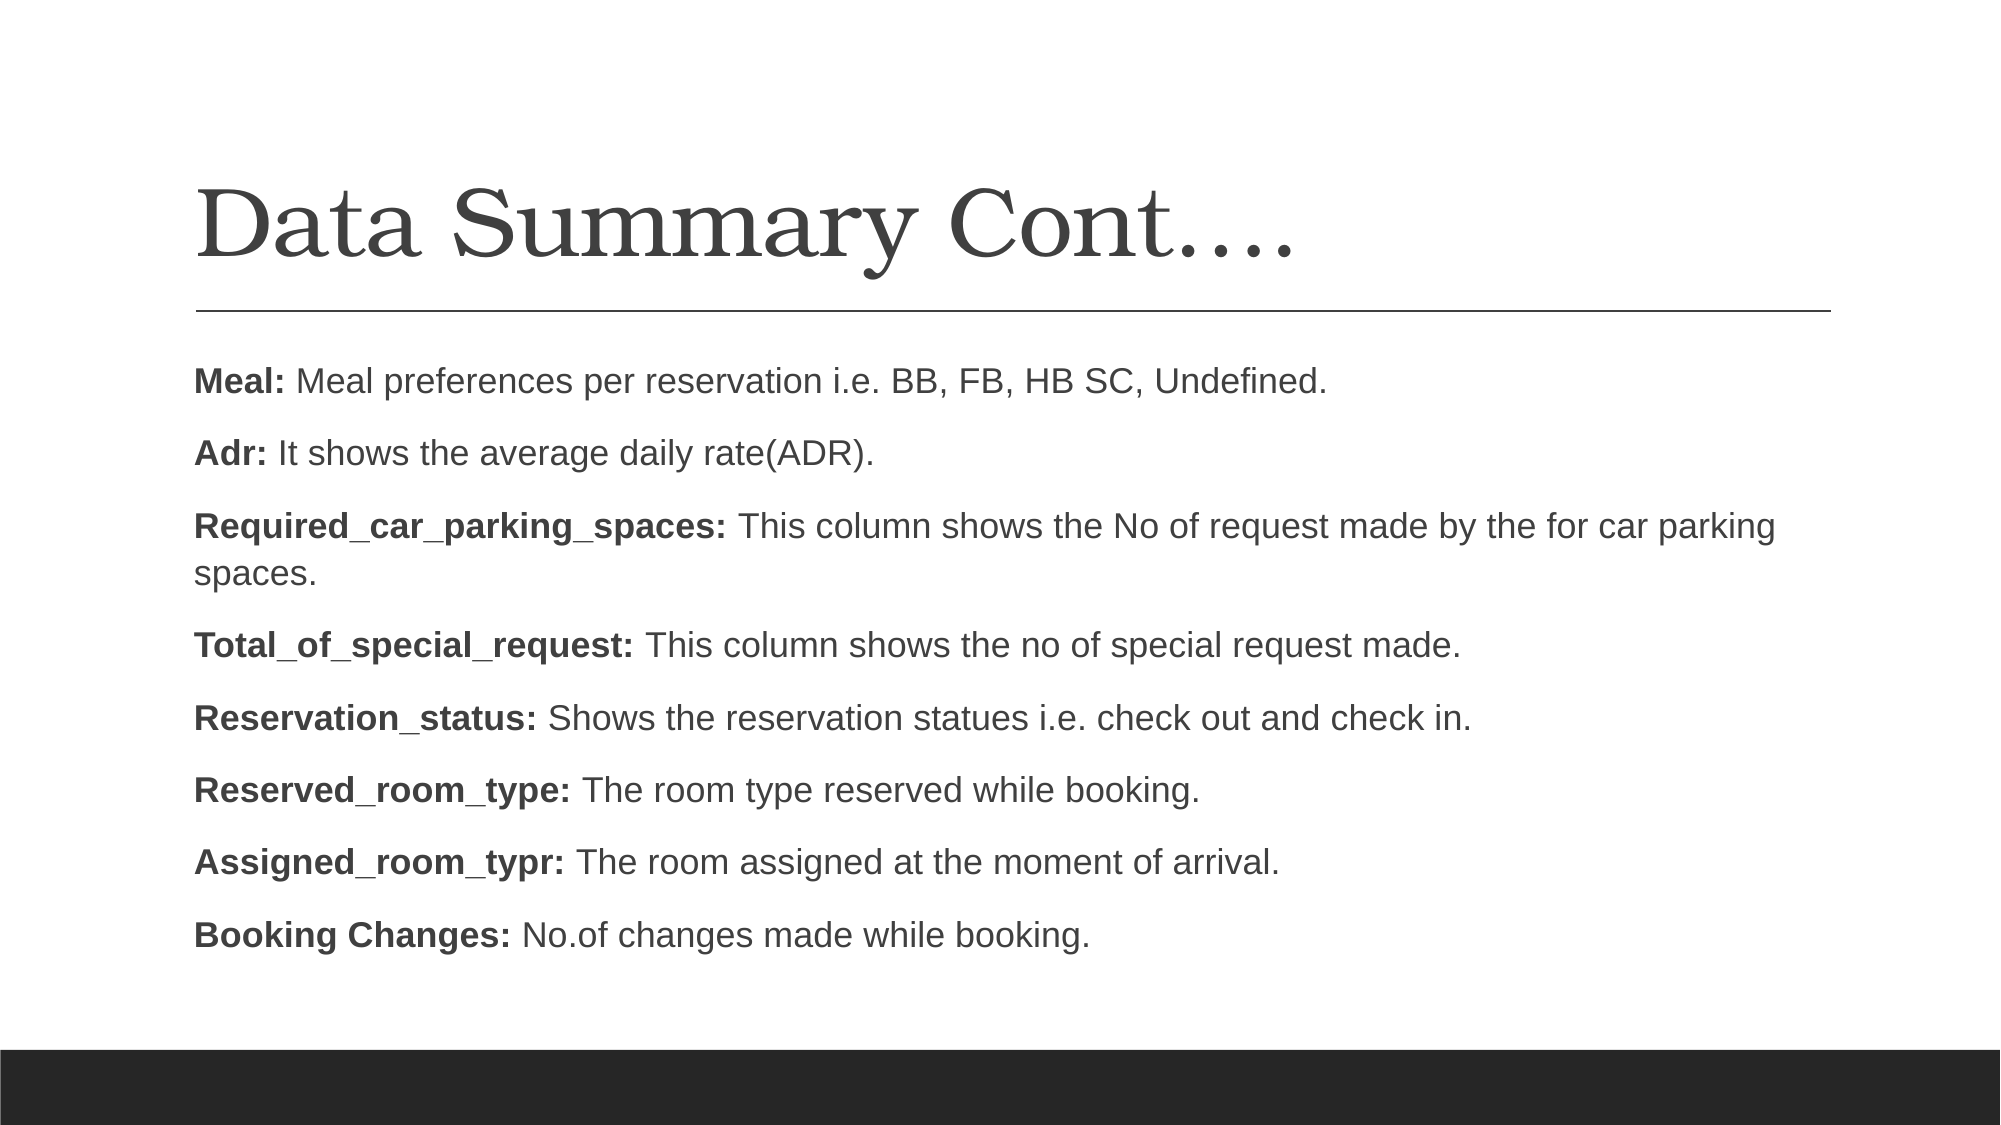

# Data Summary Cont….
Meal: Meal preferences per reservation i.e. BB, FB, HB SC, Undefined.
Adr: It shows the average daily rate(ADR).
Required_car_parking_spaces: This column shows the No of request made by the for car parking spaces.
Total_of_special_request: This column shows the no of special request made.
Reservation_status: Shows the reservation statues i.e. check out and check in.
Reserved_room_type: The room type reserved while booking.
Assigned_room_typr: The room assigned at the moment of arrival.
Booking Changes: No.of changes made while booking.